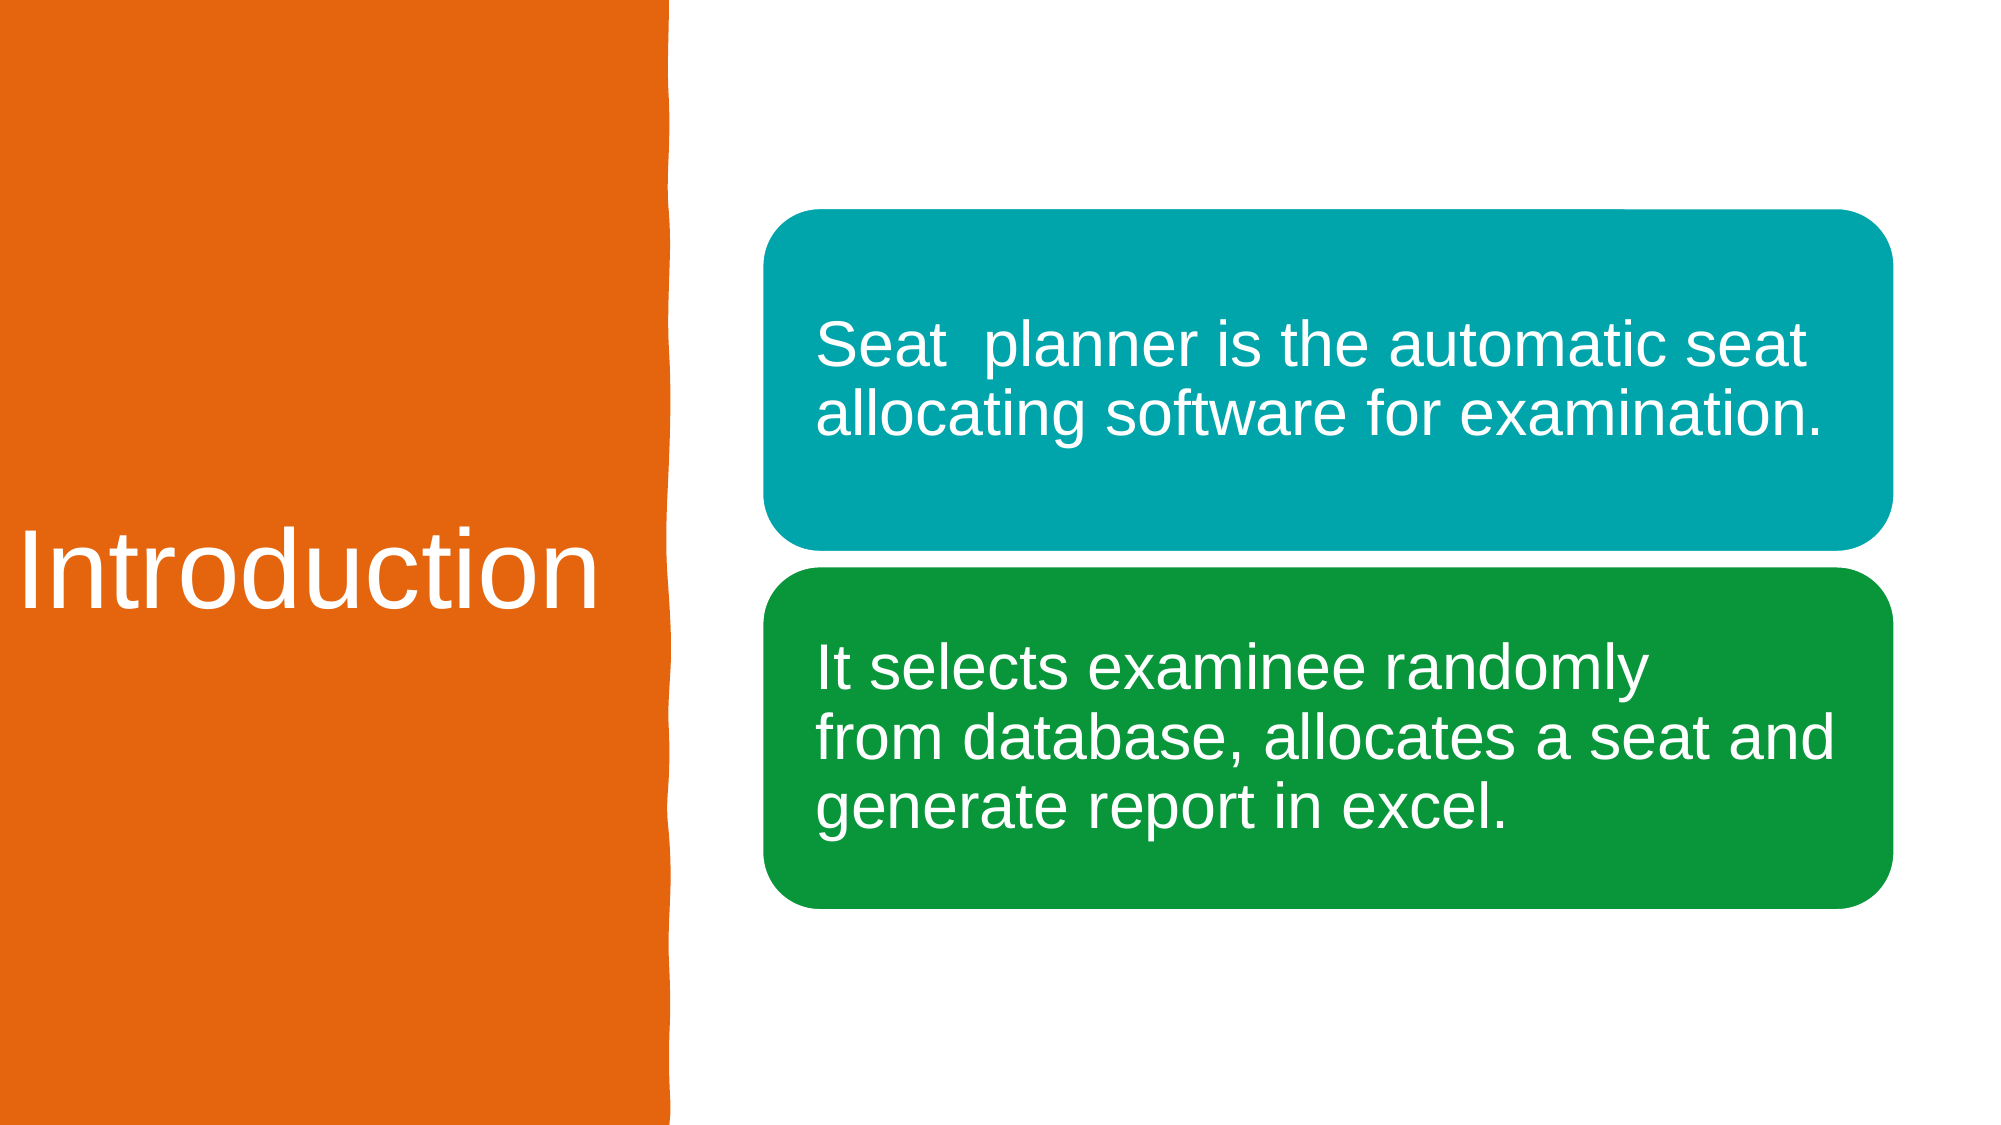

Seat  planner is the automatic seat allocating software for examination.
It selects examinee randomly  from database, allocates a seat and generate report in excel.
# Introduction